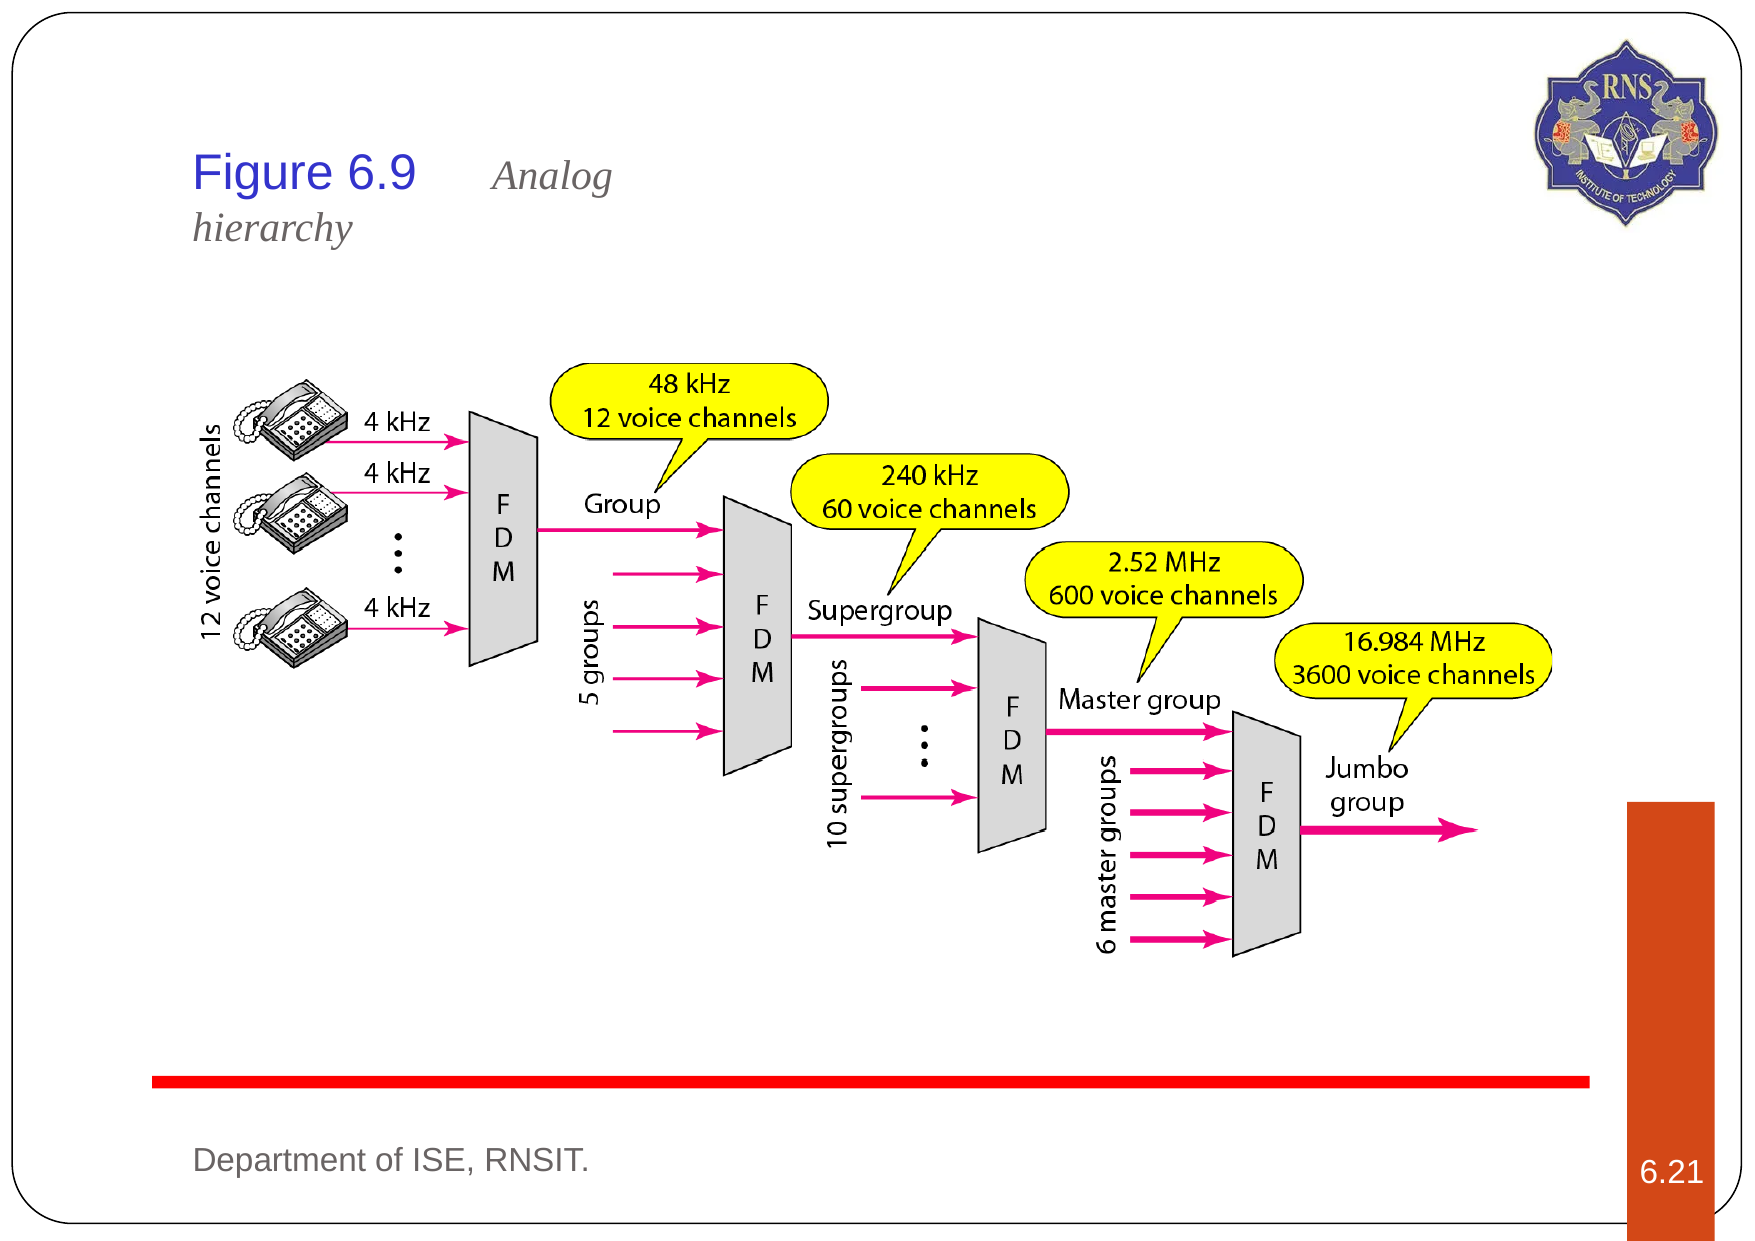

# Figure 6.9	Analog hierarchy

Department of ISE, RNSIT.
6.21